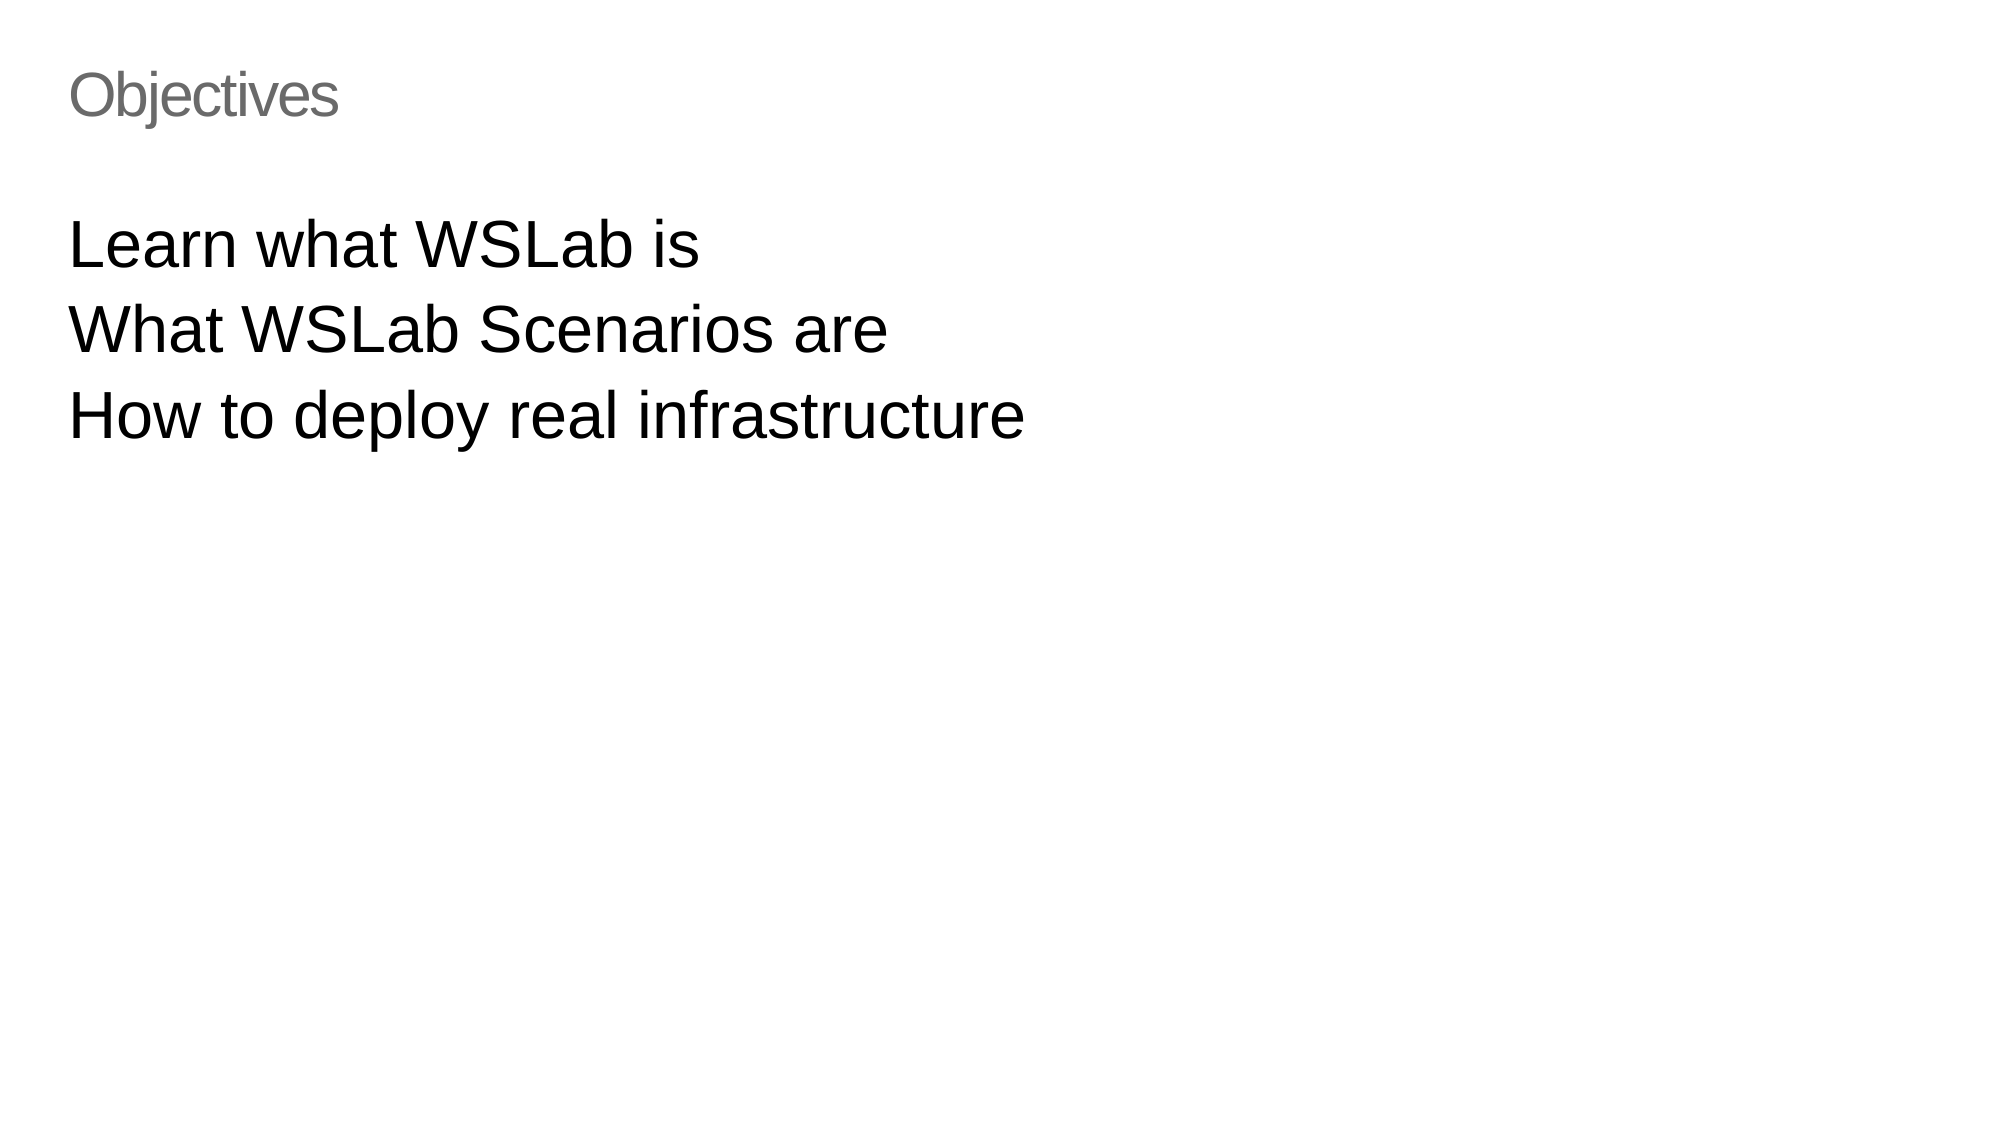

# Objectives
Learn what WSLab is
What WSLab Scenarios are
How to deploy real infrastructure